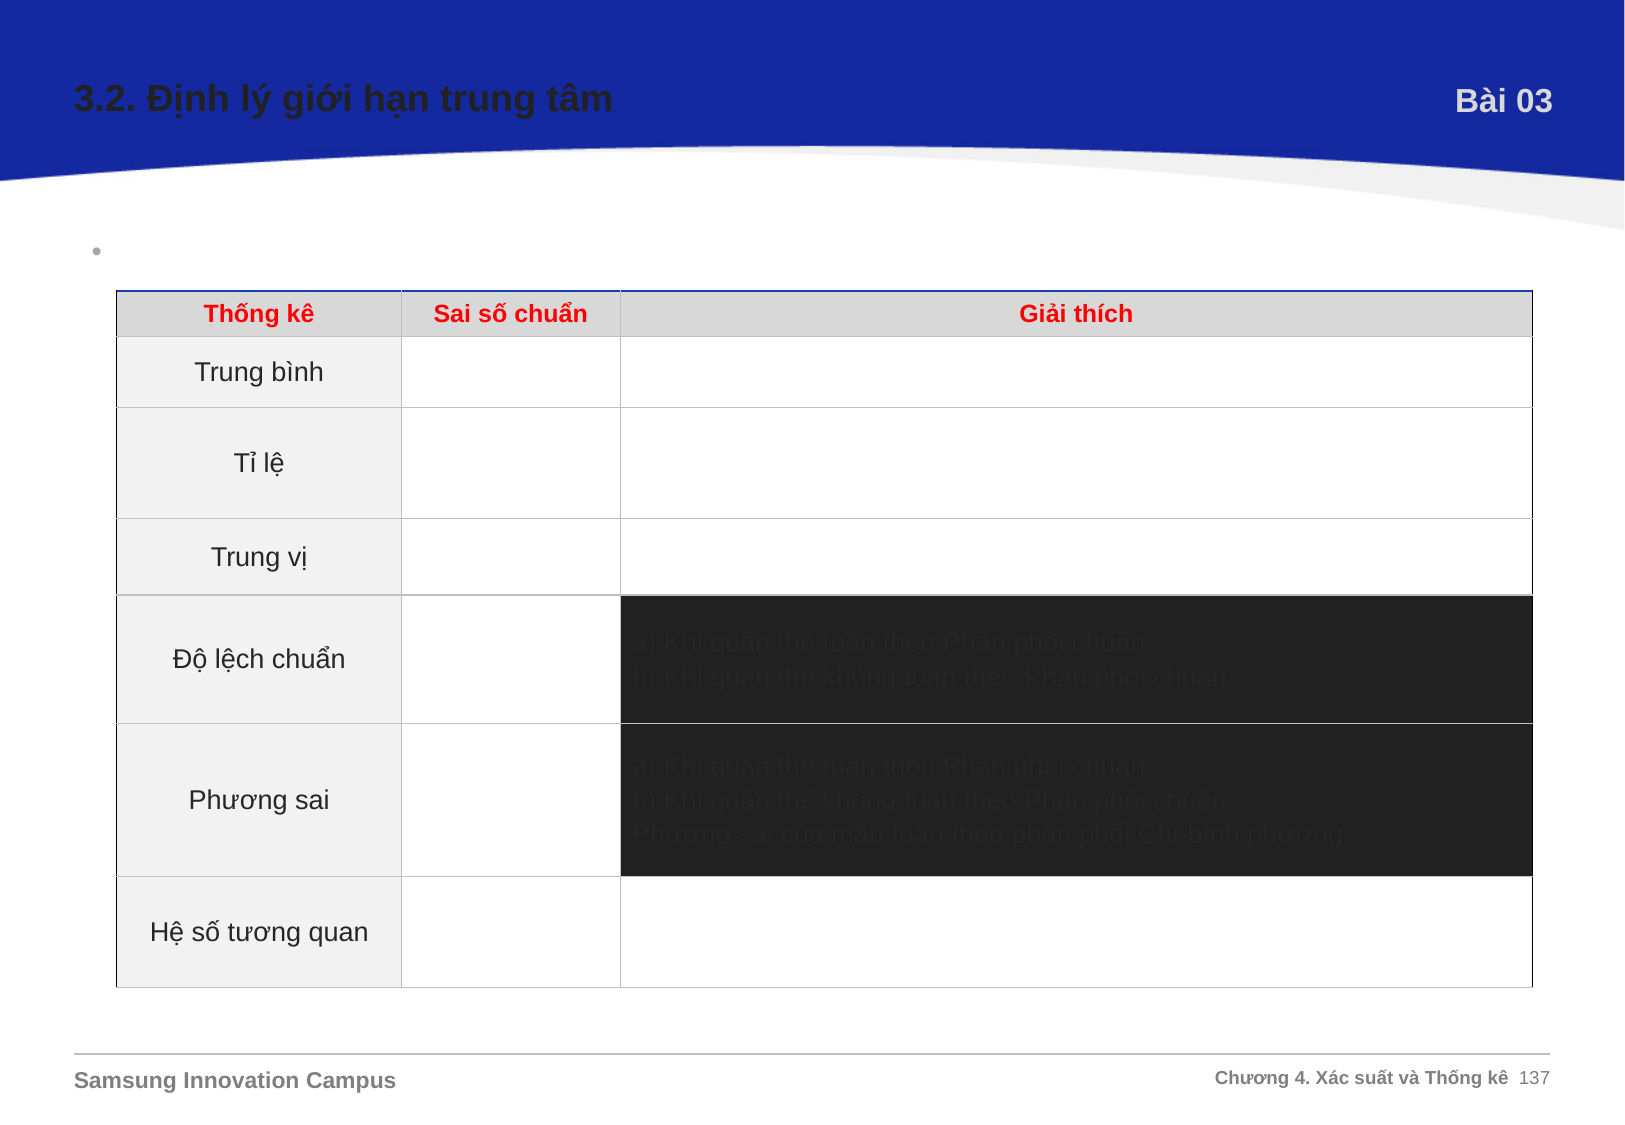

3.2. Định lý giới hạn trung tâm
Bài 03
Sai số chuẩn:
| Thống kê | Sai số chuẩn | Giải thích |
| --- | --- | --- |
| Trung bình |  |  |
| Tỉ lệ |  |  |
| Trung vị |  |  |
| Độ lệch chuẩn |  | a) Khi quần thể tuân theo Phân phối chuẩn. b) Khi quần thể không tuân theo Phân phối chuẩn. |
| Phương sai |  | a) Khi quần thể tuân theo Phân phối chuẩn. b) Khi quần thể không tuân theo Phân phối chuẩn. Phương sai của mẫu tuân theo phân phối Chi-bình phương. |
| Hệ số tương quan |  |  |